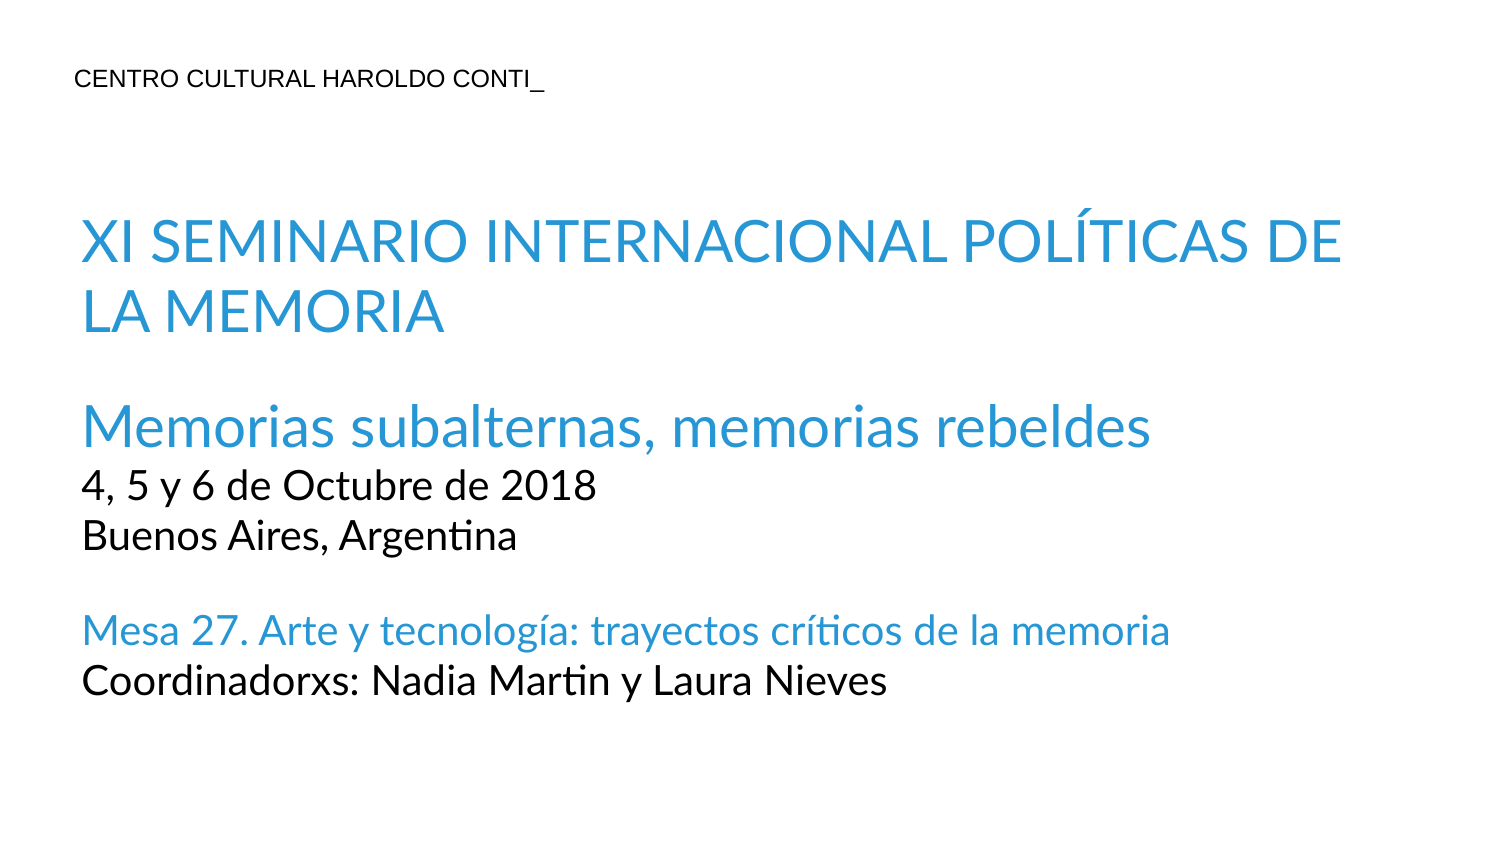

CENTRO CULTURAL HAROLDO CONTI_
XI SEMINARIO INTERNACIONAL POLÍTICAS DE LA MEMORIA
Memorias subalternas, memorias rebeldes
4, 5 y 6 de Octubre de 2018
Buenos Aires, Argentina
Mesa 27. Arte y tecnología: trayectos críticos de la memoria
Coordinadorxs: Nadia Martin y Laura Nieves